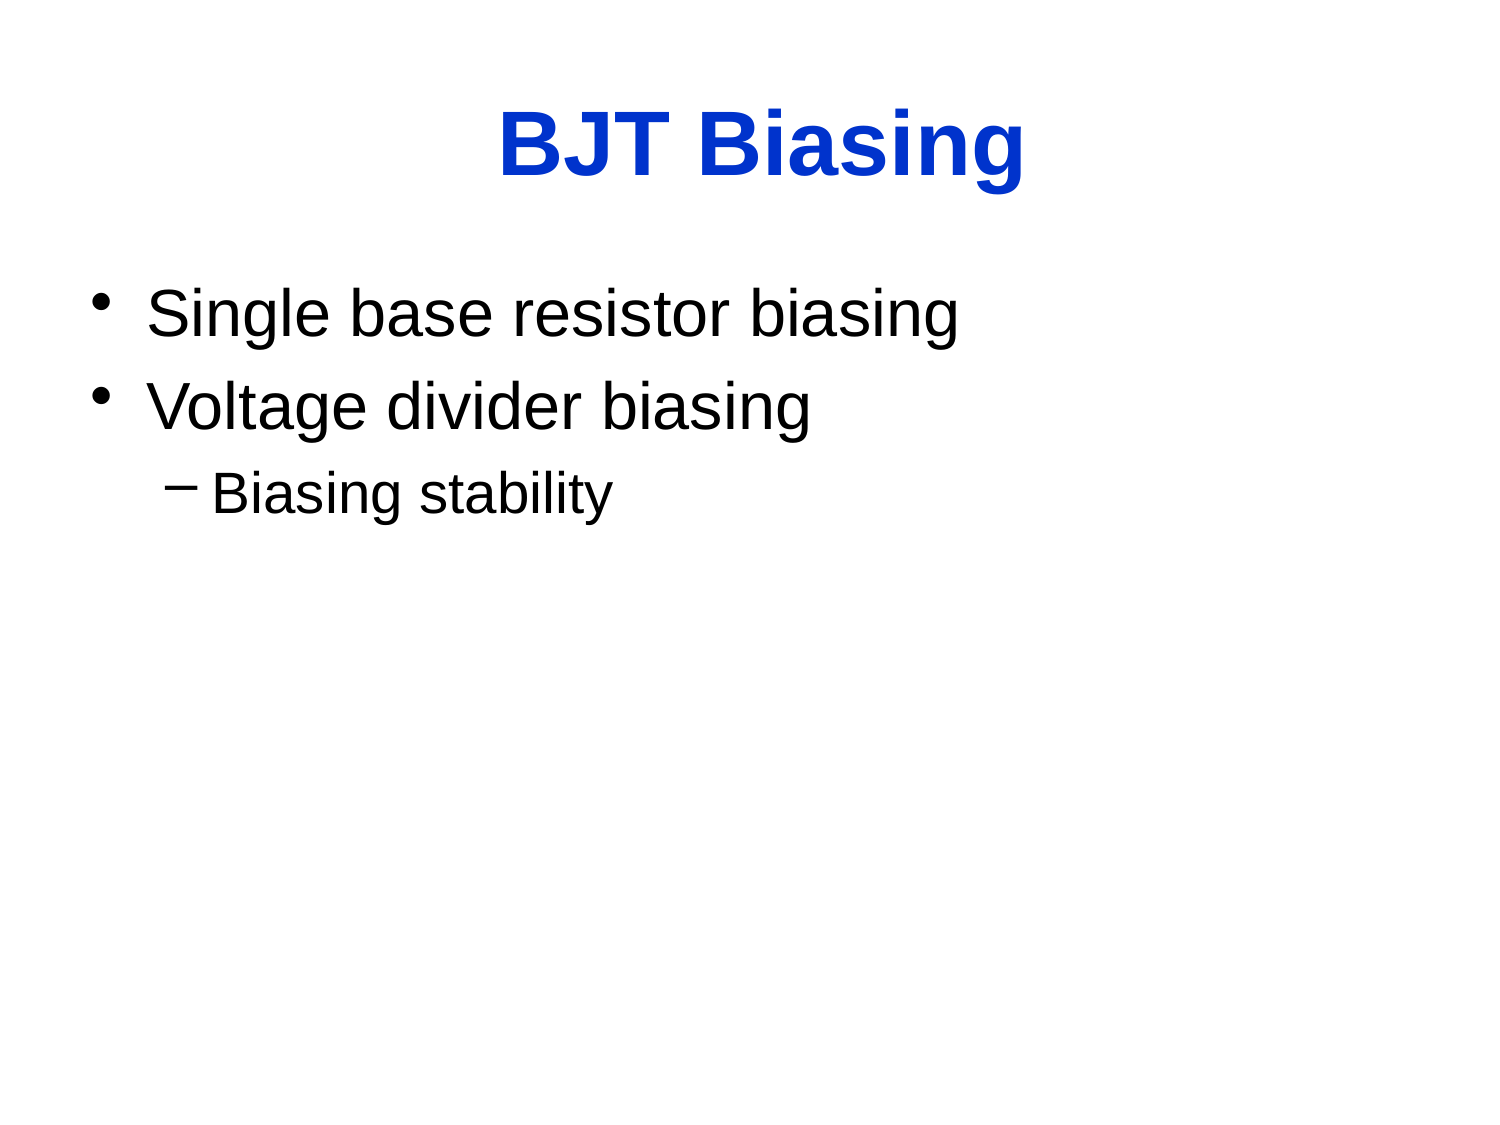

# BJT Biasing
Single base resistor biasing
Voltage divider biasing
Biasing stability